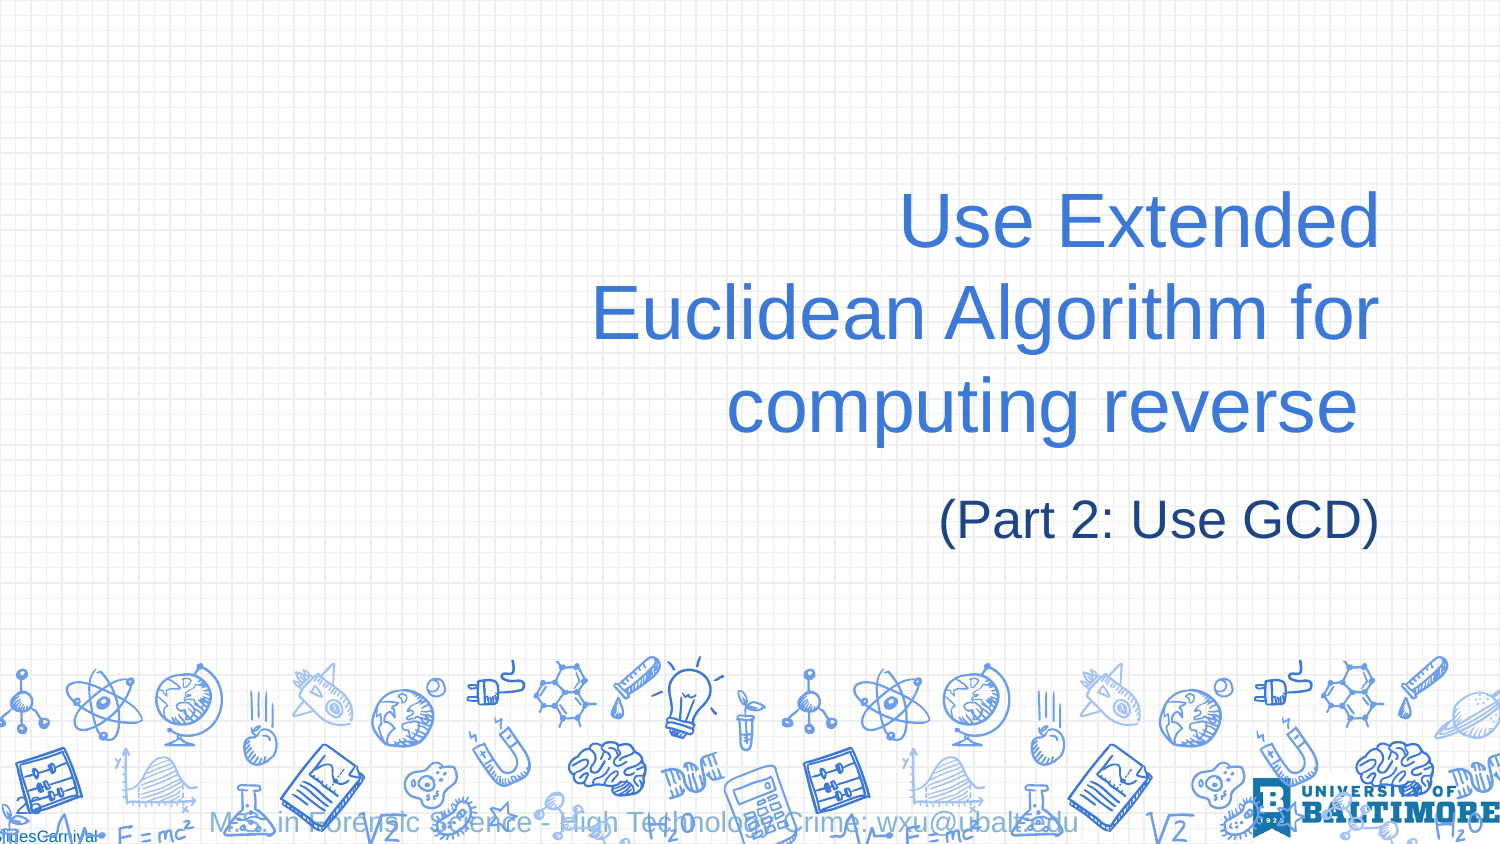

# Use Extended Euclidean Algorithm for computing reverse
(Part 2: Use GCD)
26